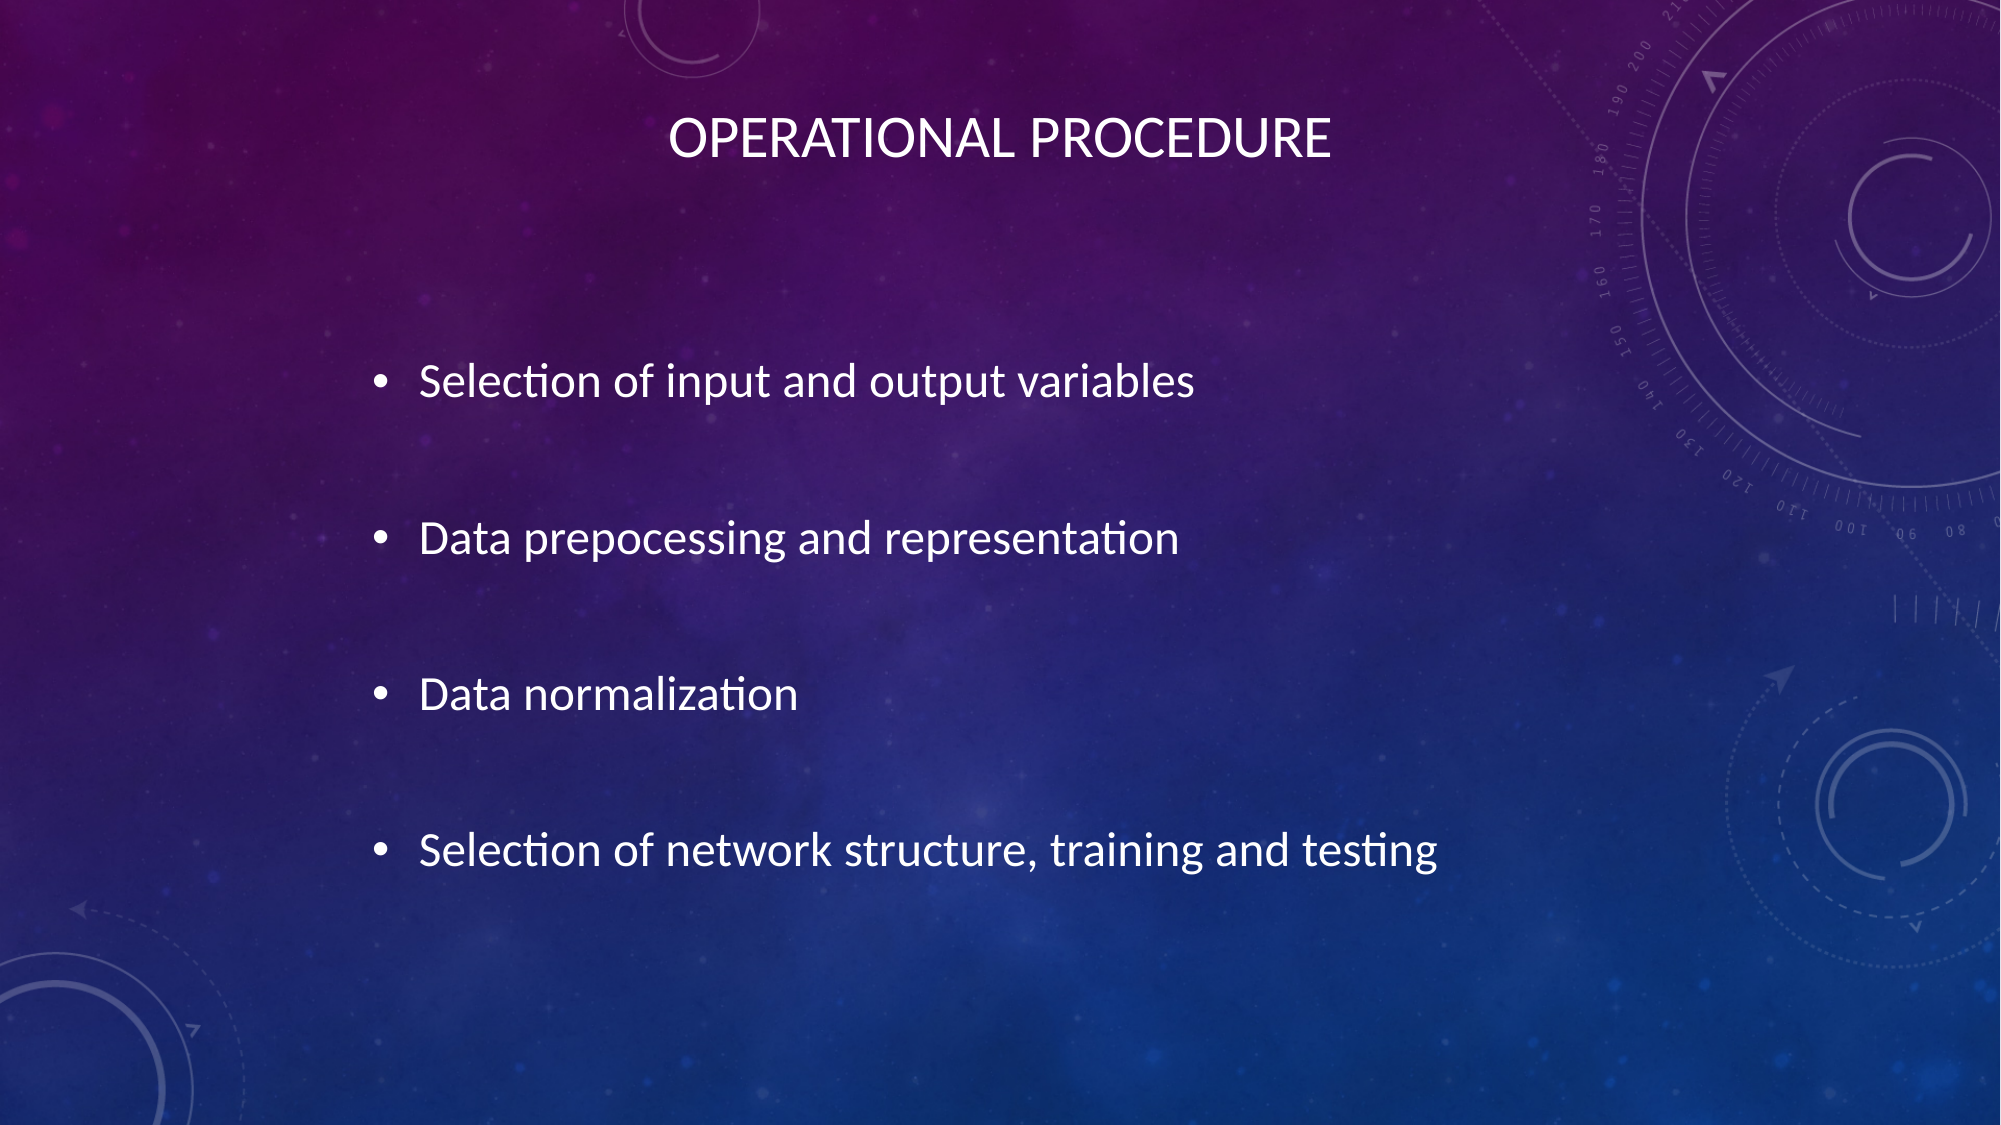

# Operational Procedure
Selection of input and output variables

Data prepocessing and representation

Data normalization

Selection of network structure, training and testing